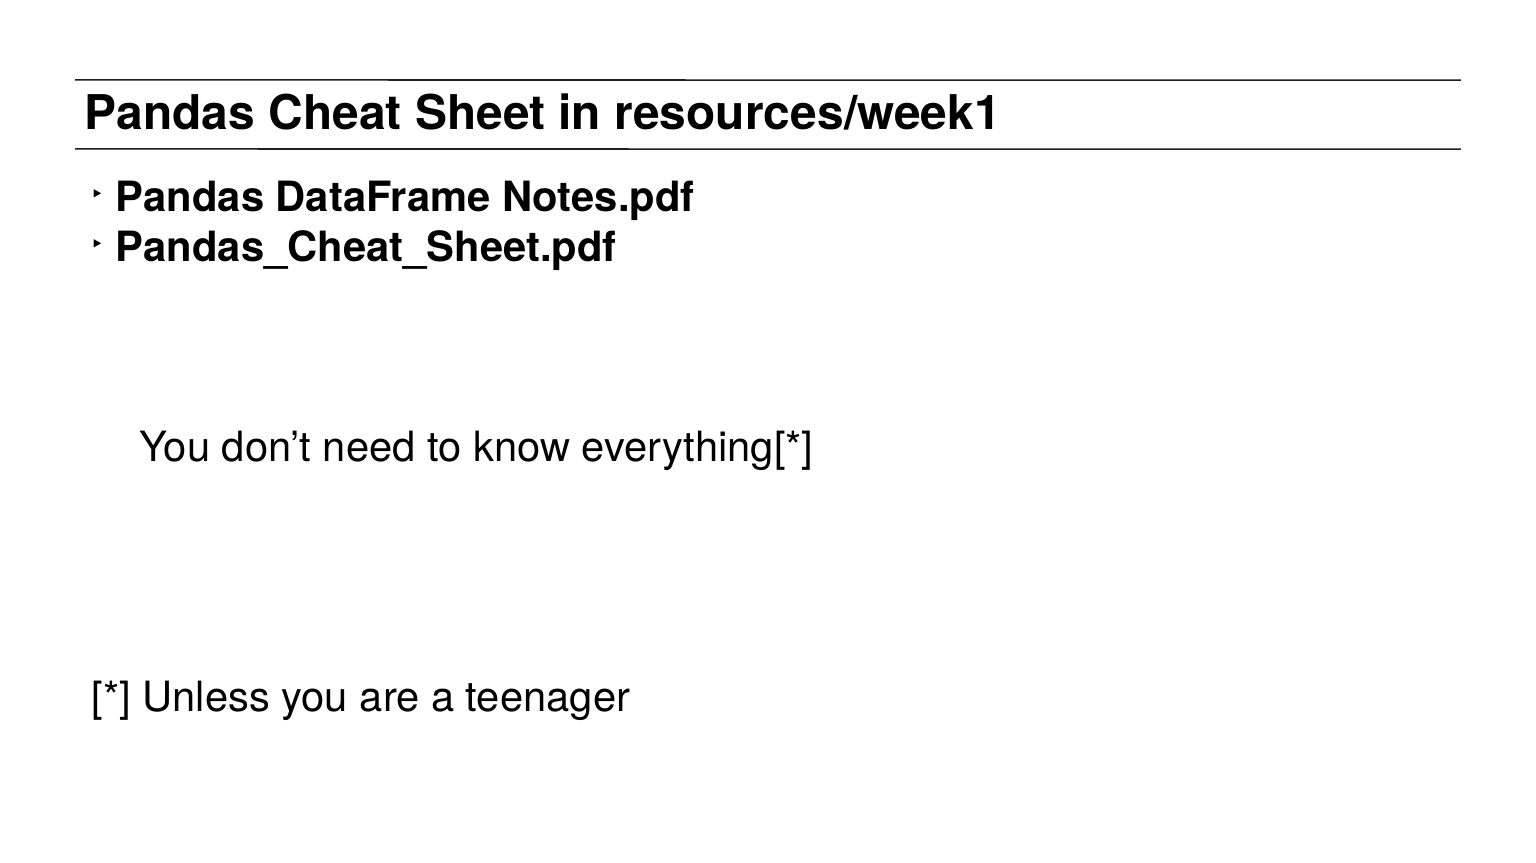

# Pandas Cheat Sheet in resources/week1
Pandas DataFrame Notes.pdf
Pandas_Cheat_Sheet.pdf

You don’t need to know everything[*]

[*] Unless you are a teenager